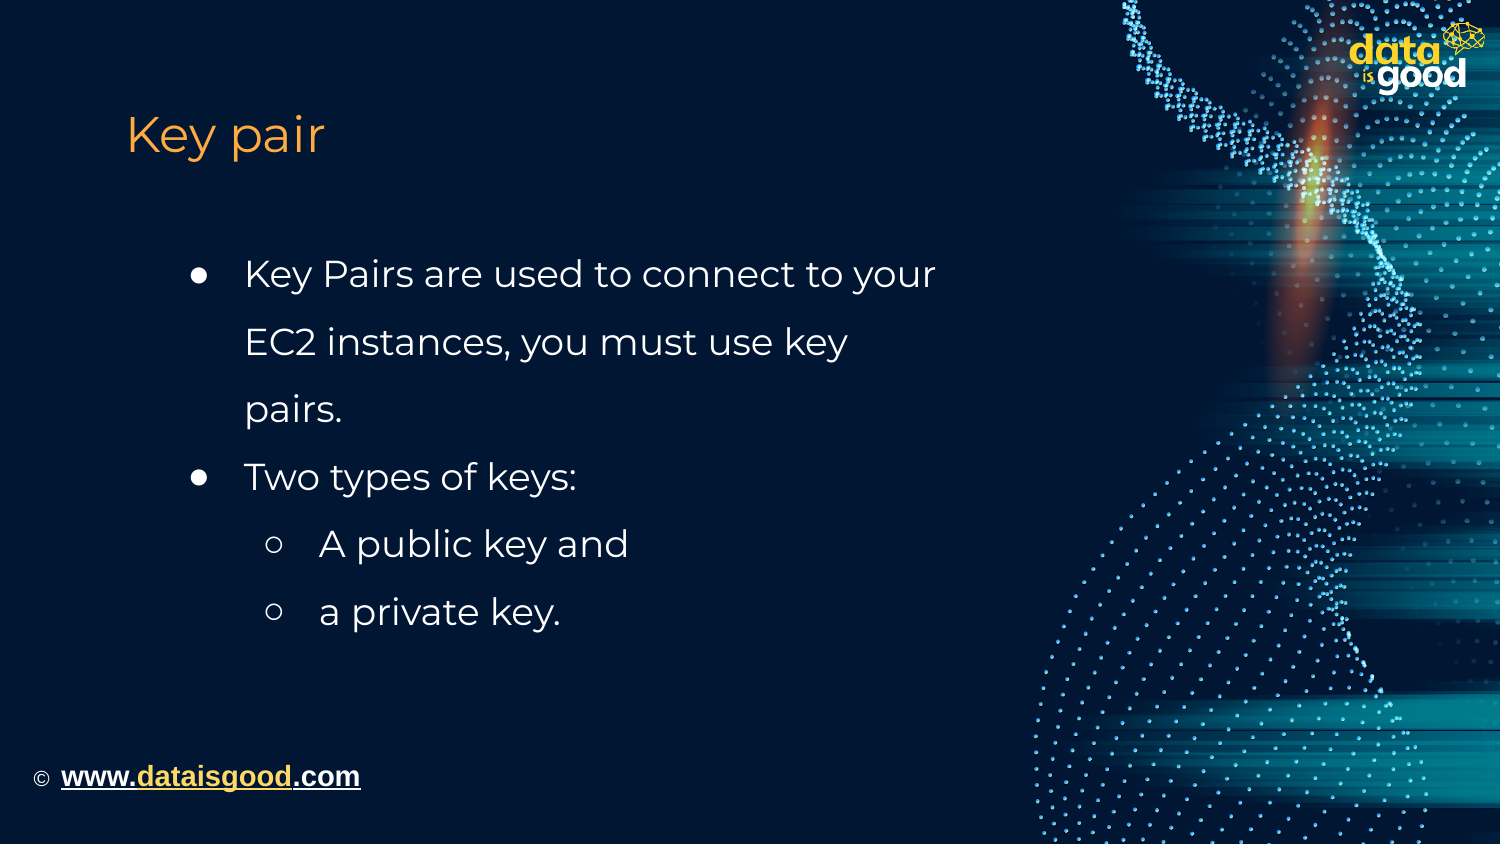

# Key pair
Key Pairs are used to connect to your EC2 instances, you must use key pairs.
Two types of keys:
A public key and
a private key.